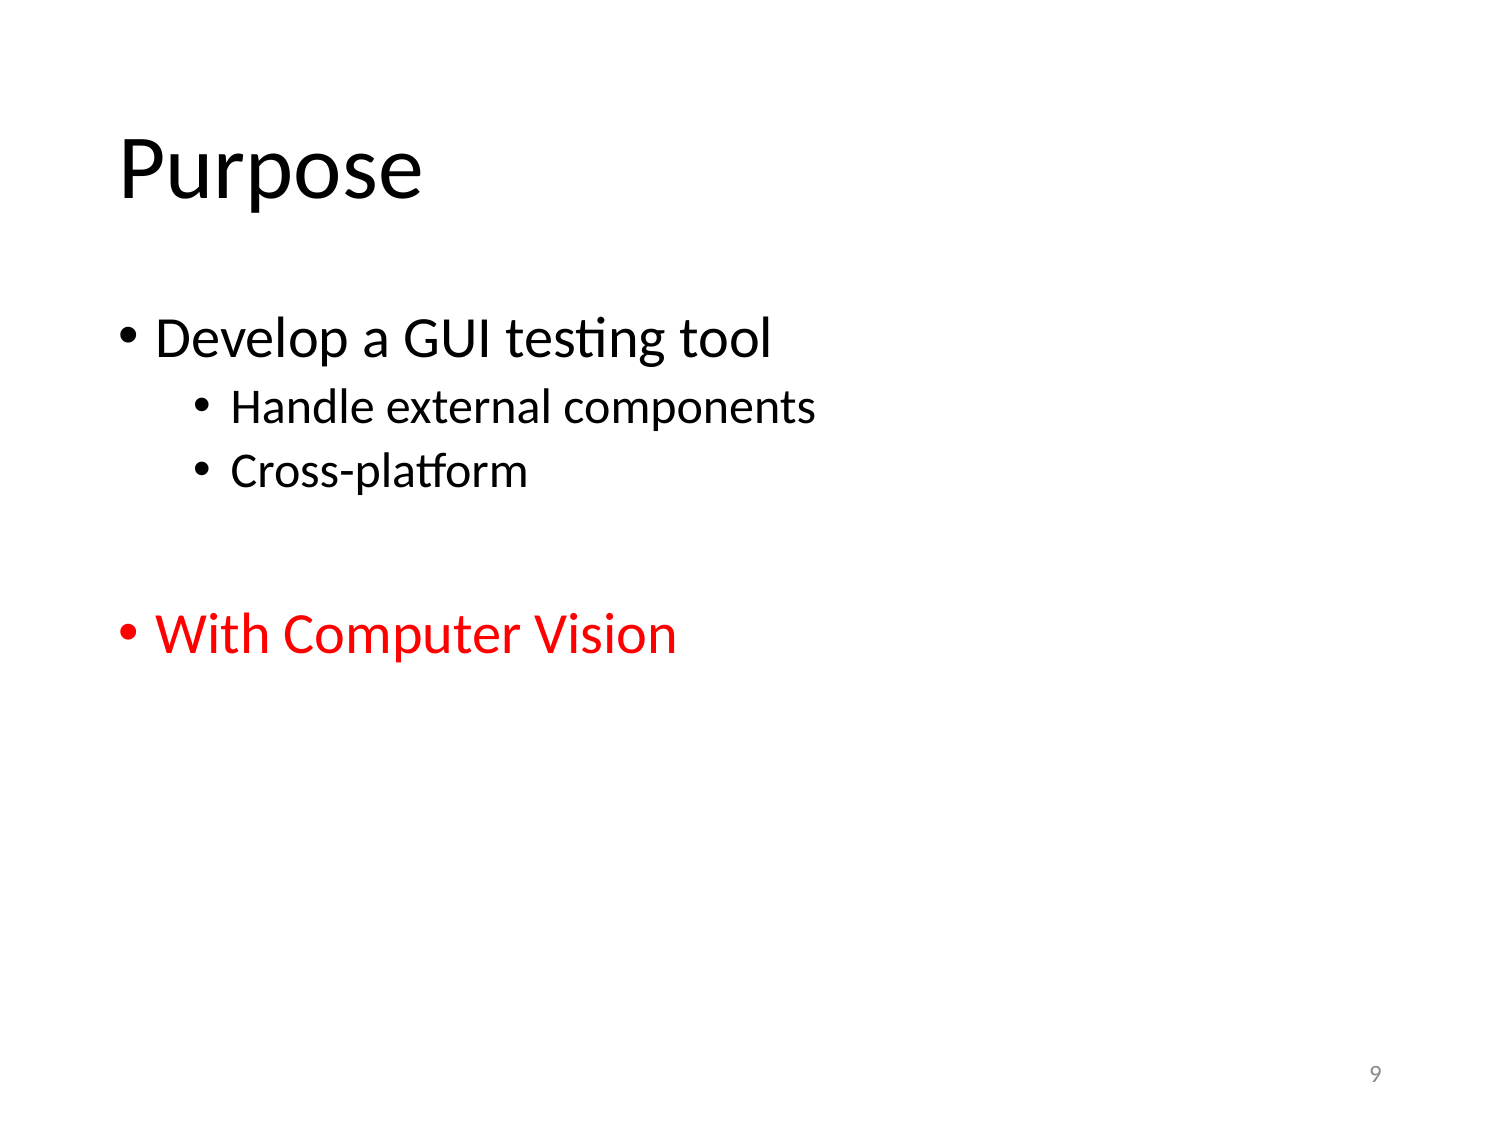

# Purpose
Develop a GUI testing tool
Handle external components
Cross-platform

With Computer Vision
9